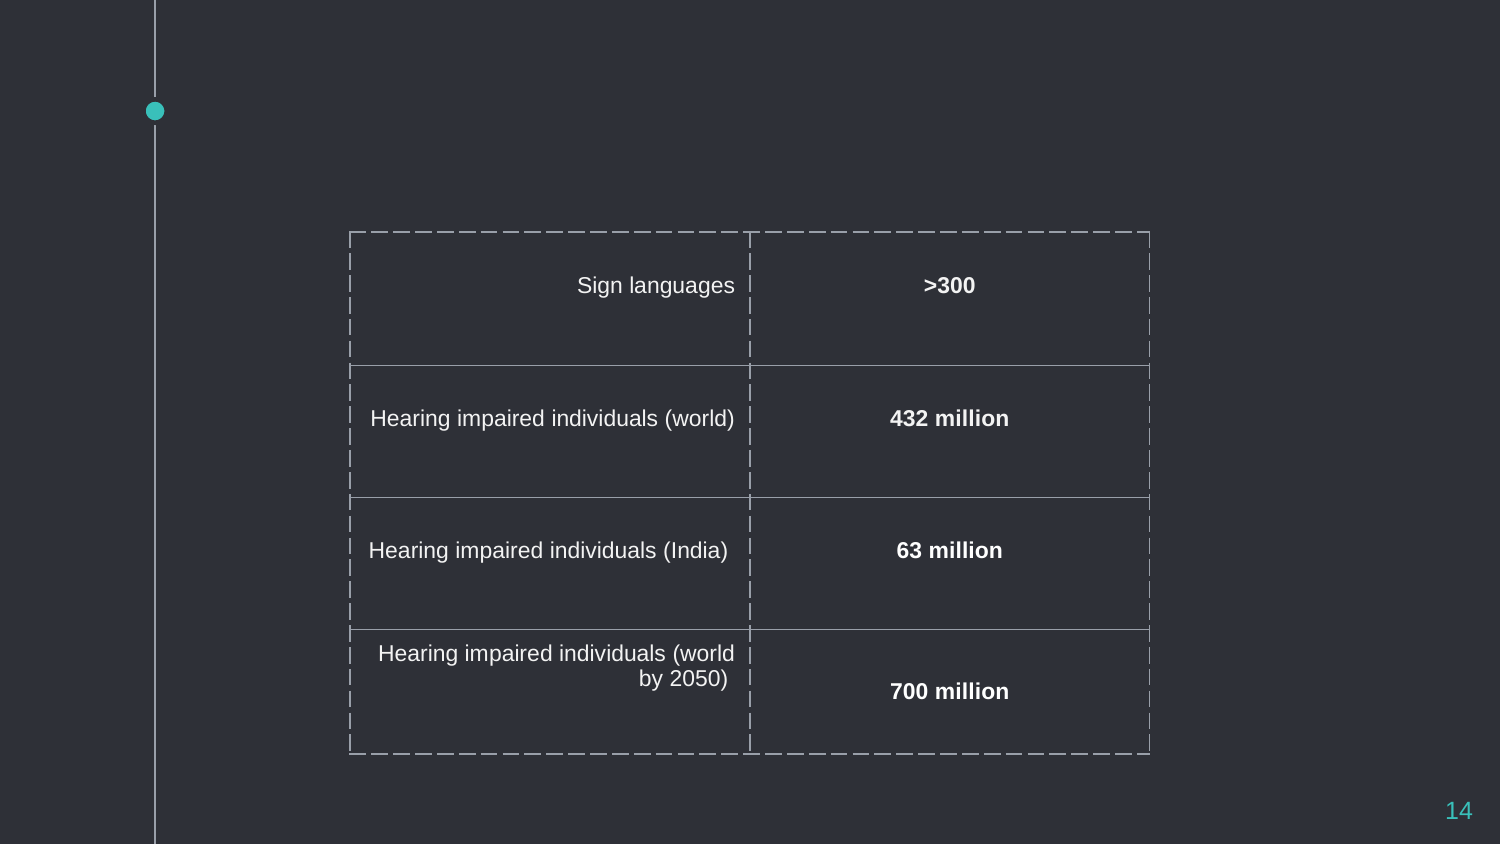

| Sign languages | >300 |
| --- | --- |
| Hearing impaired individuals (world) | 432 million |
| Hearing impaired individuals (India) | 63 million |
| Hearing impaired individuals (world by 2050) | 700 million |
14